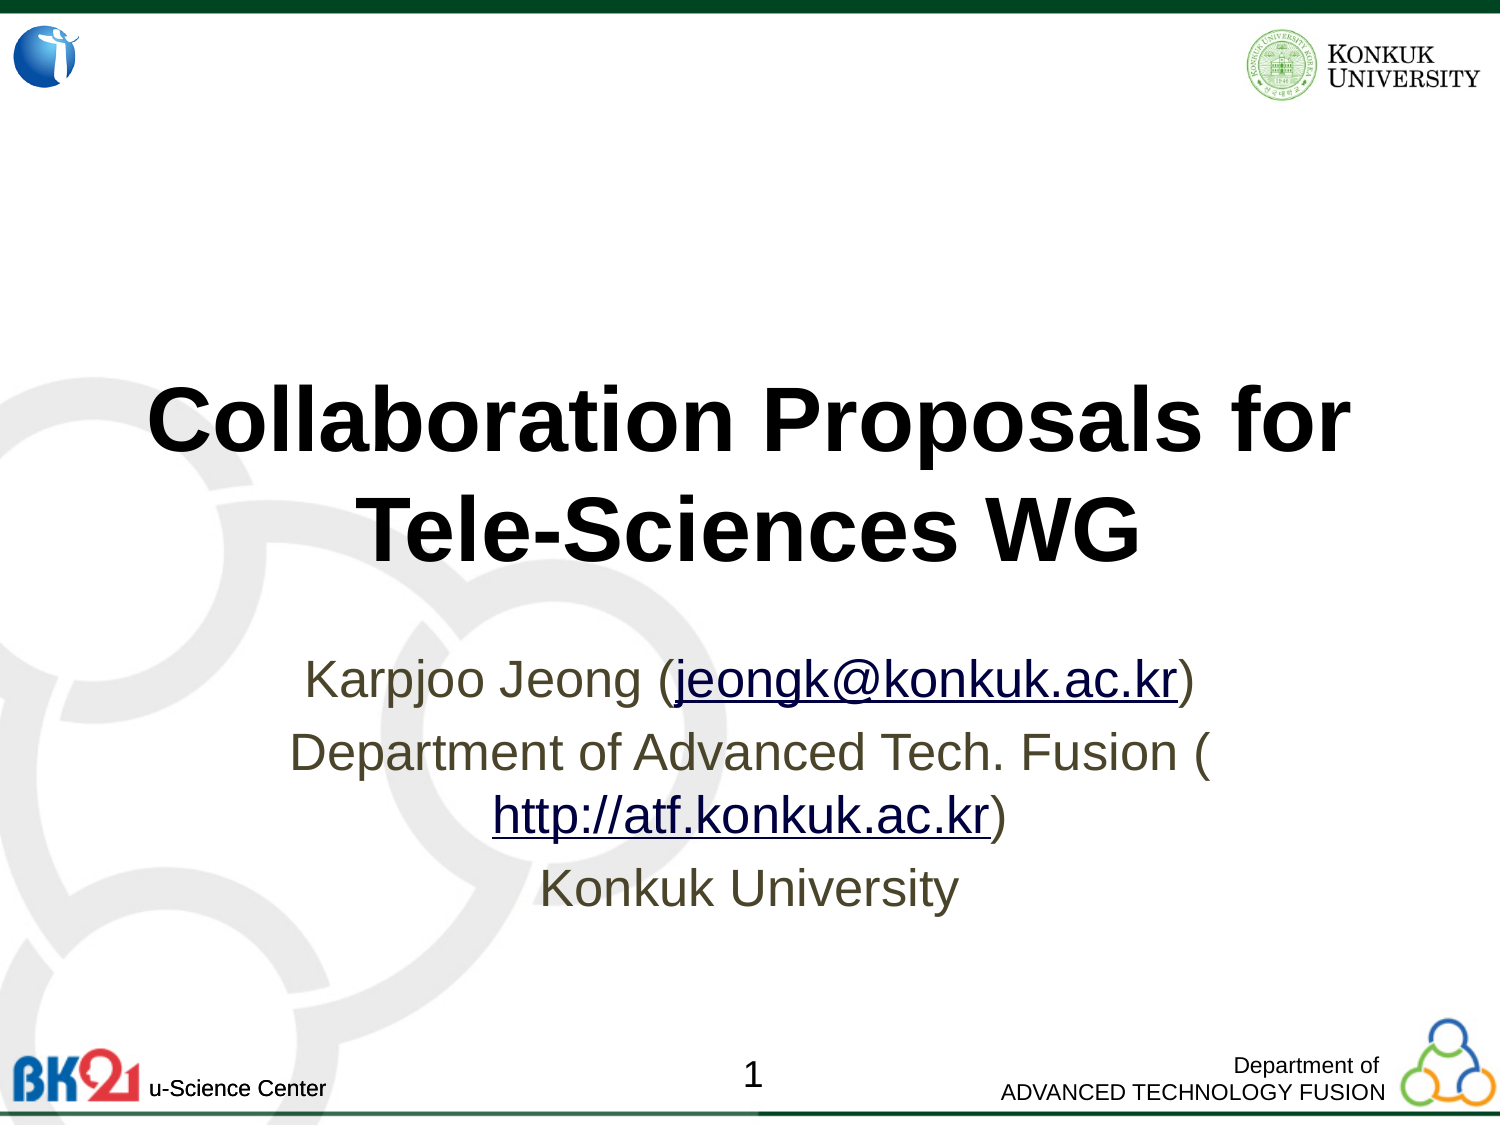

# Collaboration Proposals for Tele-Sciences WG
Karpjoo Jeong (jeongk@konkuk.ac.kr)
Department of Advanced Tech. Fusion (http://atf.konkuk.ac.kr)
Konkuk University